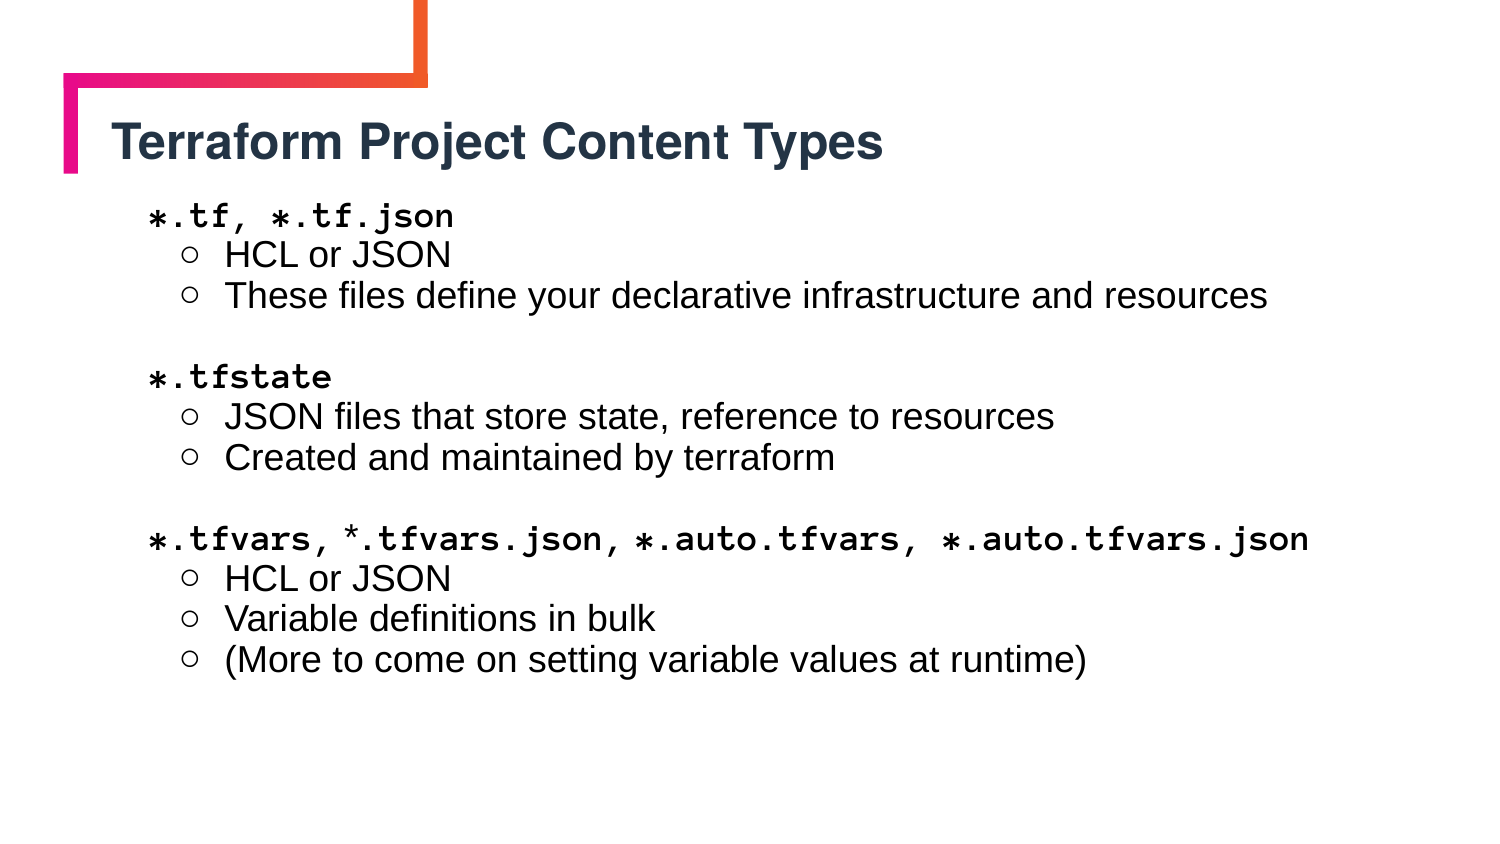

# Terraform Project Content Types
*.tf, *.tf.json
HCL or JSON
These files define your declarative infrastructure and resources

*.tfstate
JSON files that store state, reference to resources
Created and maintained by terraform

*.tfvars, *.tfvars.json, *.auto.tfvars, *.auto.tfvars.json
HCL or JSON
Variable definitions in bulk
(More to come on setting variable values at runtime)
25